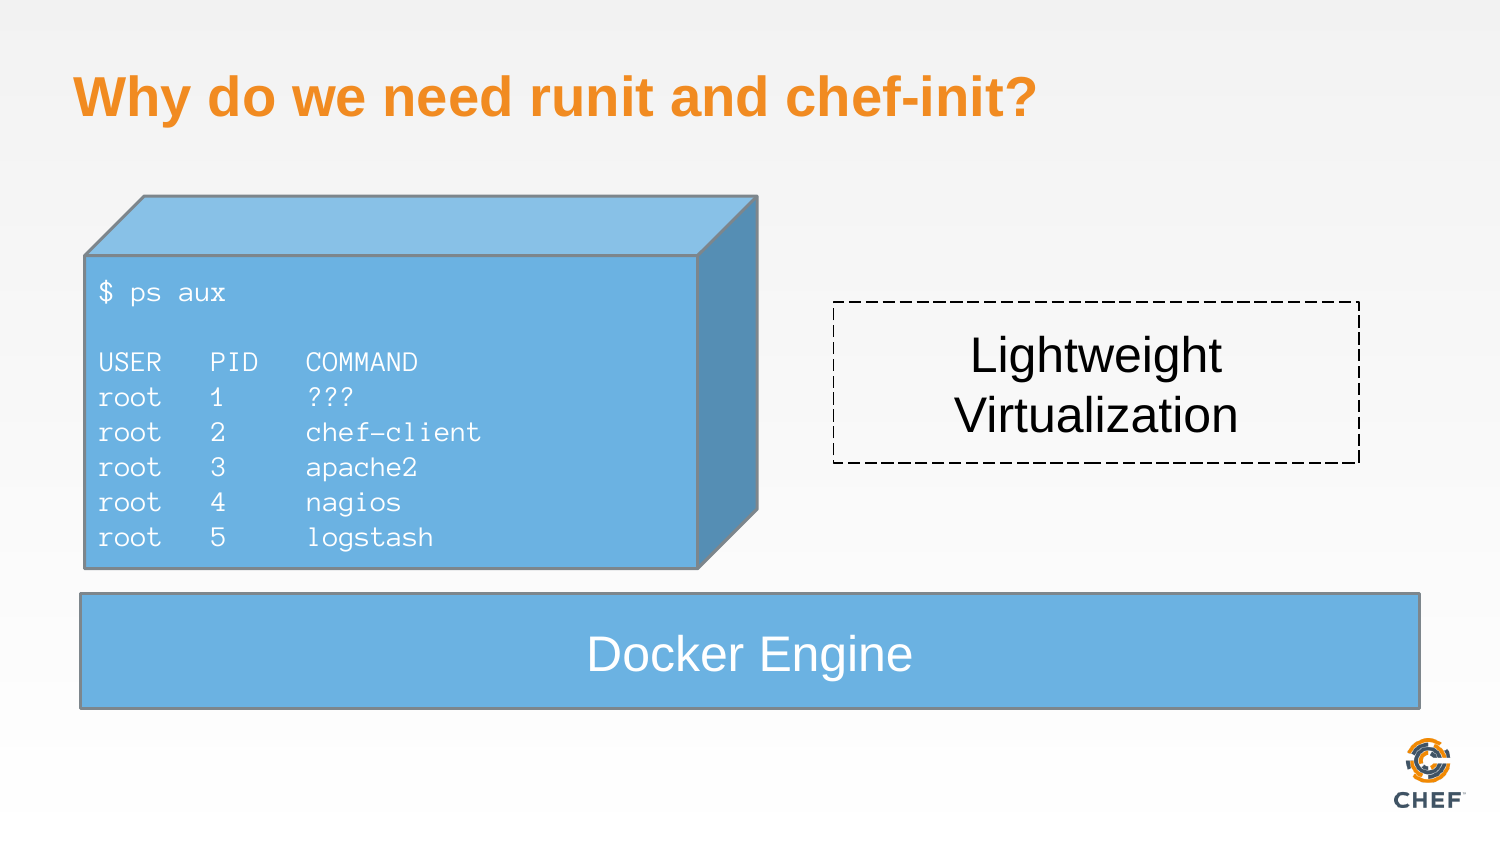

# Why do we need runit and chef-init?
$ ps aux

USER   PID   COMMAND
root   1     ???
root   2     chef-client
root   3     apache2
root   4     nagios
root   5     logstash
Lightweight Virtualization
Docker Engine